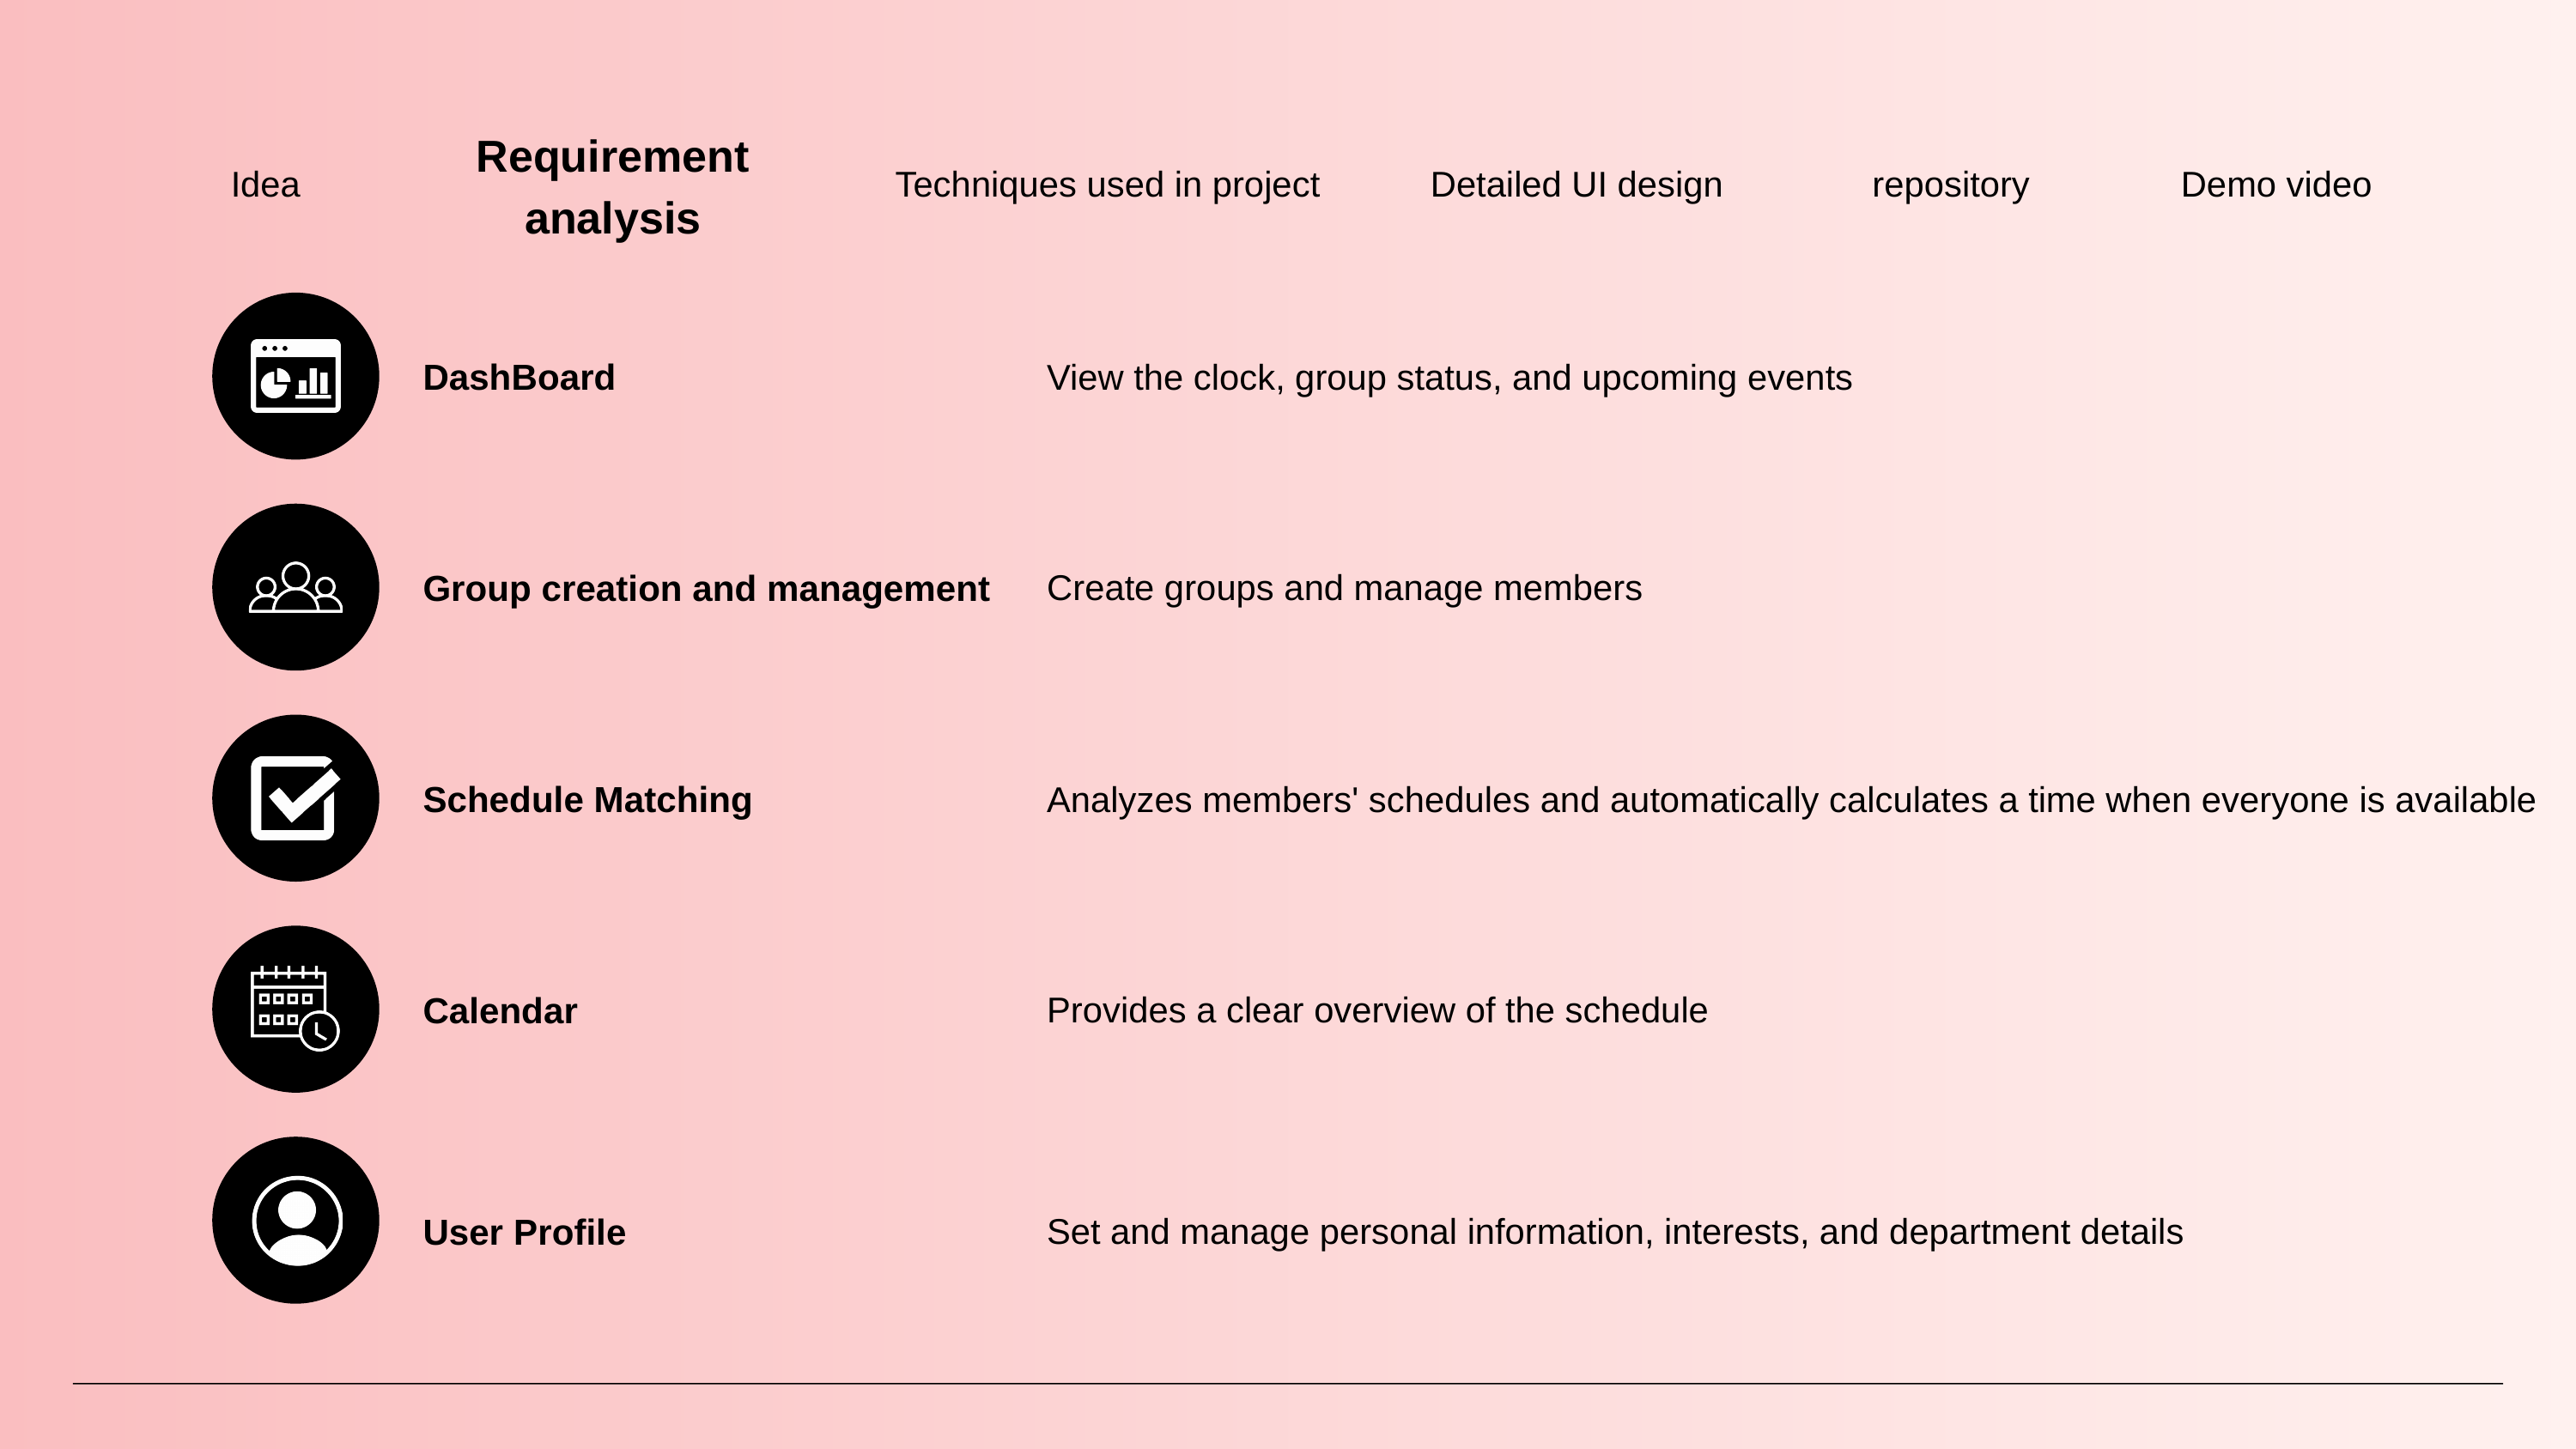

Requirement analysis
Idea
Techniques used in project
Detailed UI design
repository
Demo video

DashBoard
View the clock, group status, and upcoming events

Group creation and management
Create groups and manage members

Schedule Matching
Analyzes members' schedules and automatically calculates a time when everyone is available

Calendar
Provides a clear overview of the schedule

User Profile
Set and manage personal information, interests, and department details